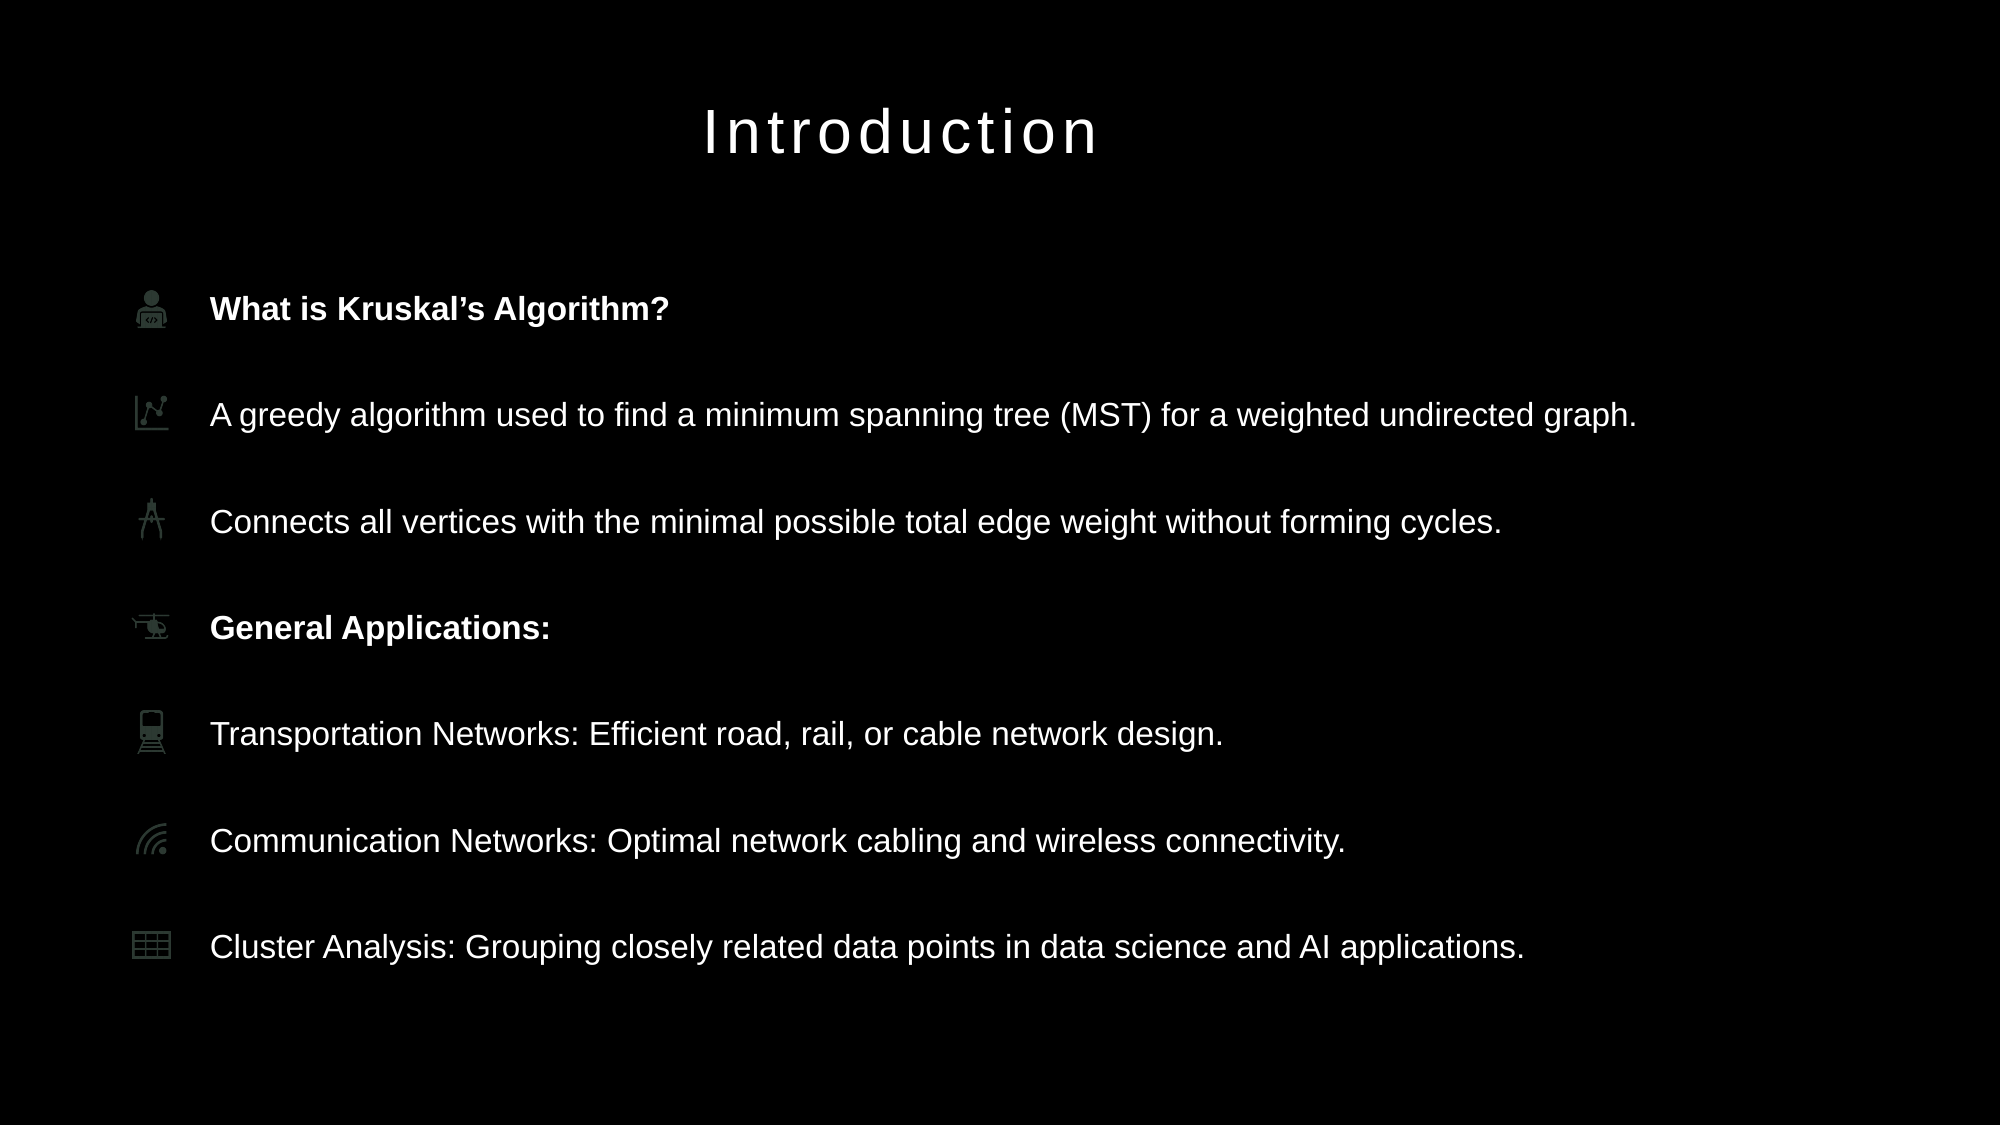

# Introduction
What is Kruskal’s Algorithm?
A greedy algorithm used to find a minimum spanning tree (MST) for a weighted undirected graph.
Connects all vertices with the minimal possible total edge weight without forming cycles.
General Applications:
Transportation Networks: Efficient road, rail, or cable network design.
Communication Networks: Optimal network cabling and wireless connectivity.
Cluster Analysis: Grouping closely related data points in data science and AI applications.